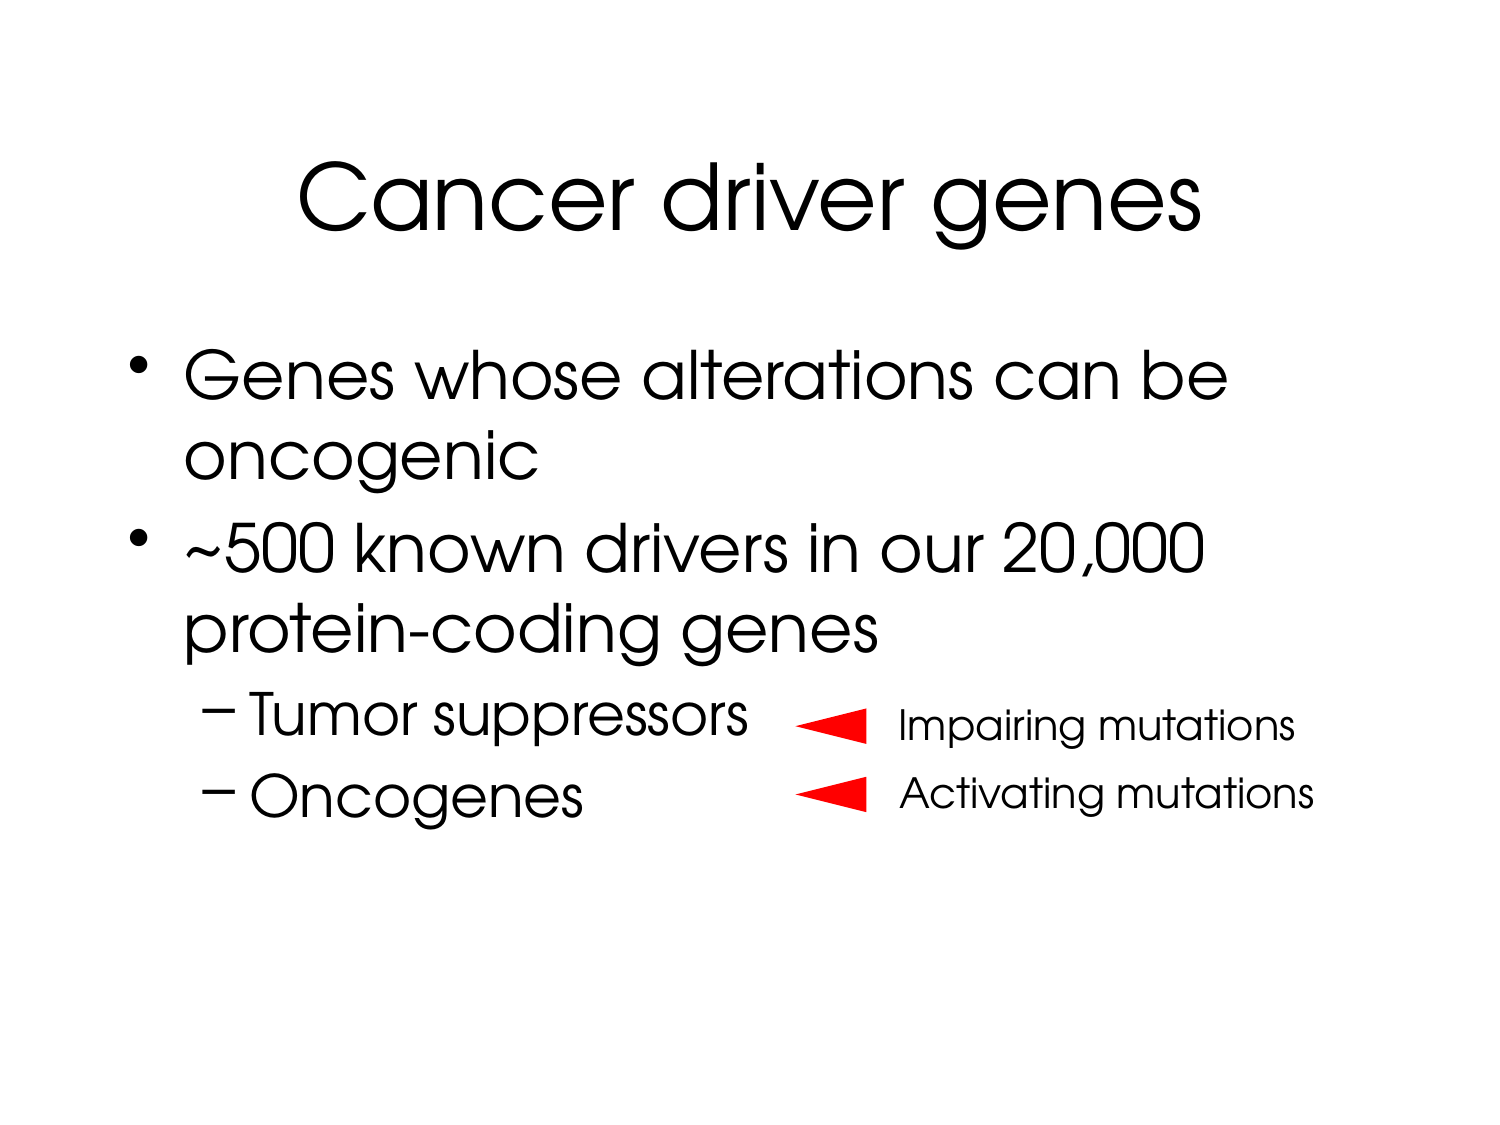

# Cancer driver genes
Genes whose alterations can be oncogenic
~500 known drivers in our 20,000 protein-coding genes
Tumor suppressors
Oncogenes

Impairing mutations

Activating mutations